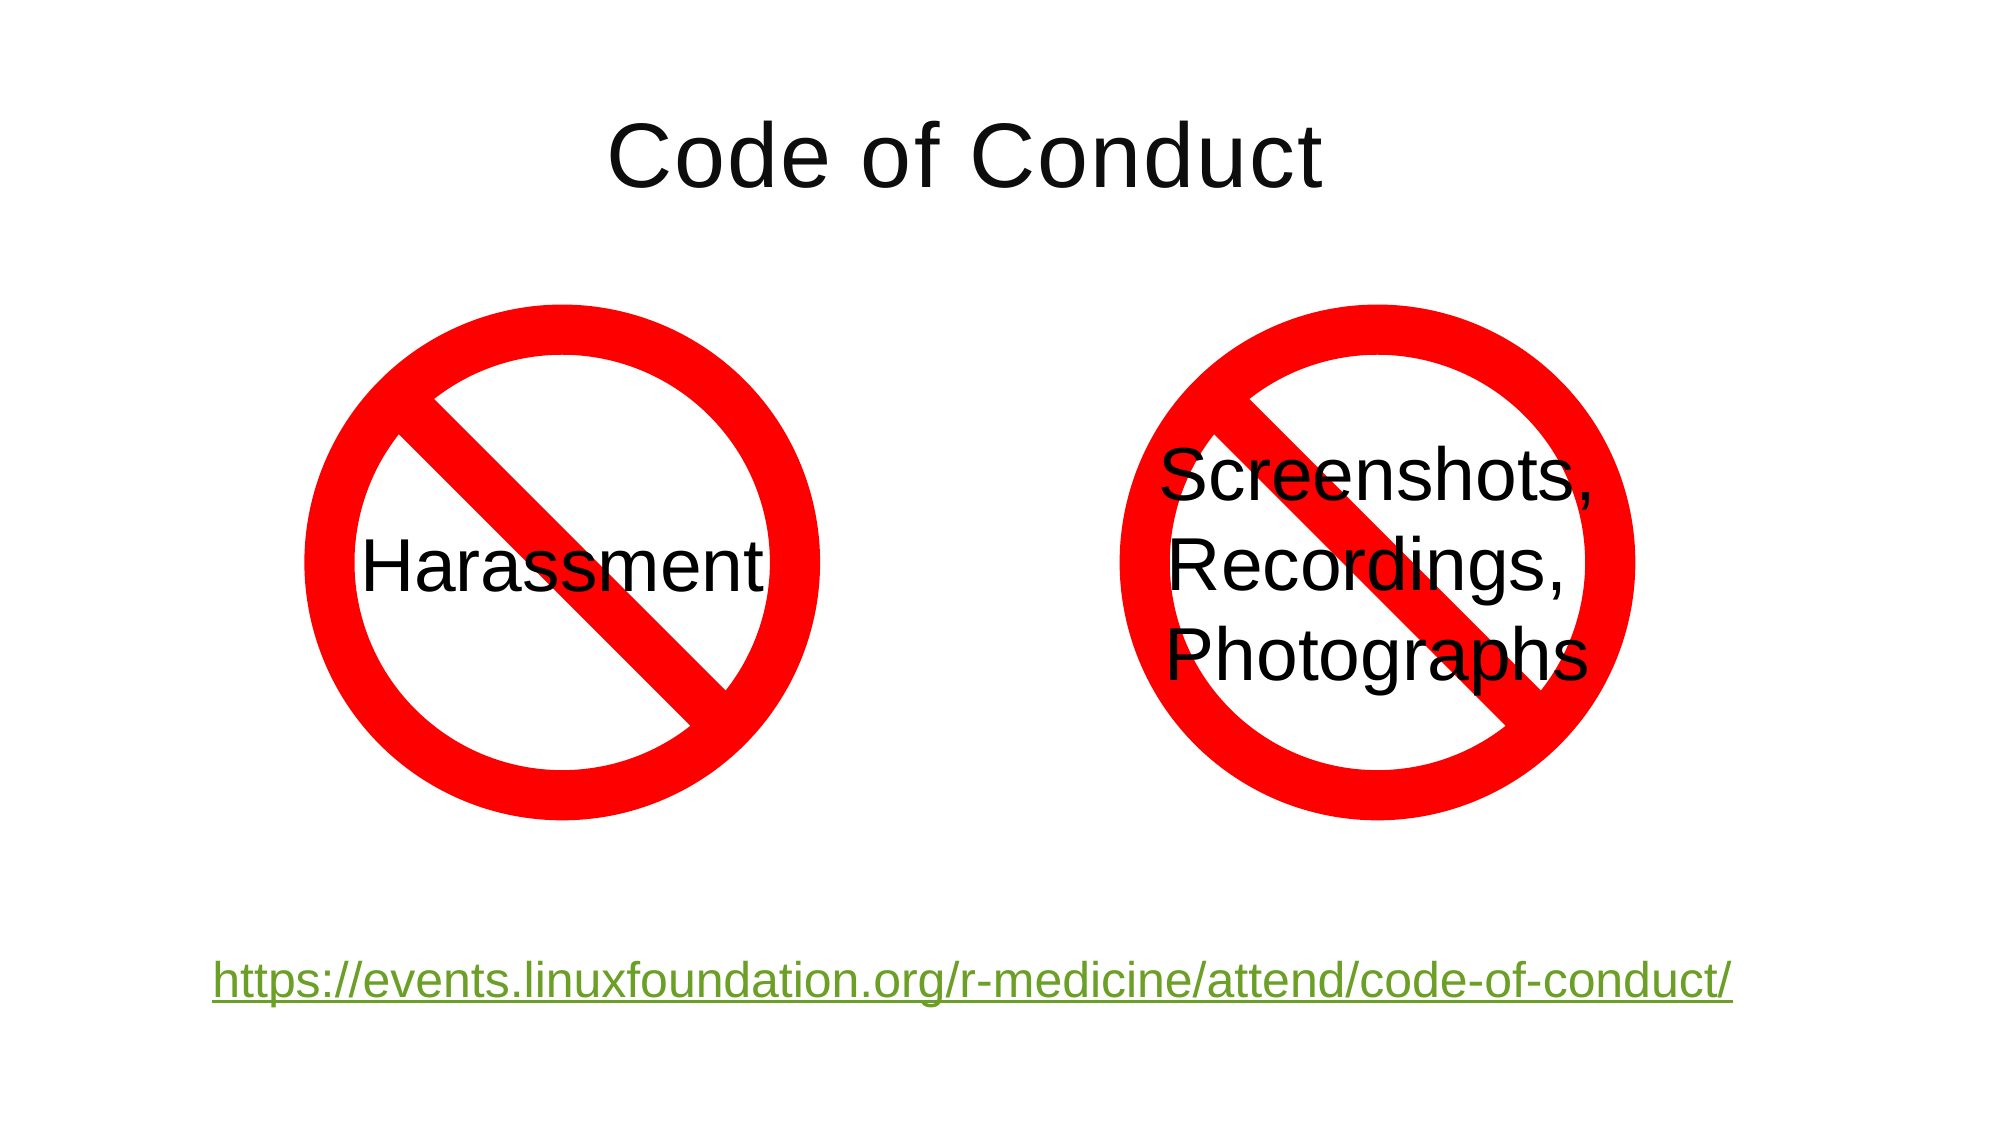

# Code of Conduct

Harassment

Screenshots,
Recordings,
Photographs
https://events.linuxfoundation.org/r-medicine/attend/code-of-conduct/